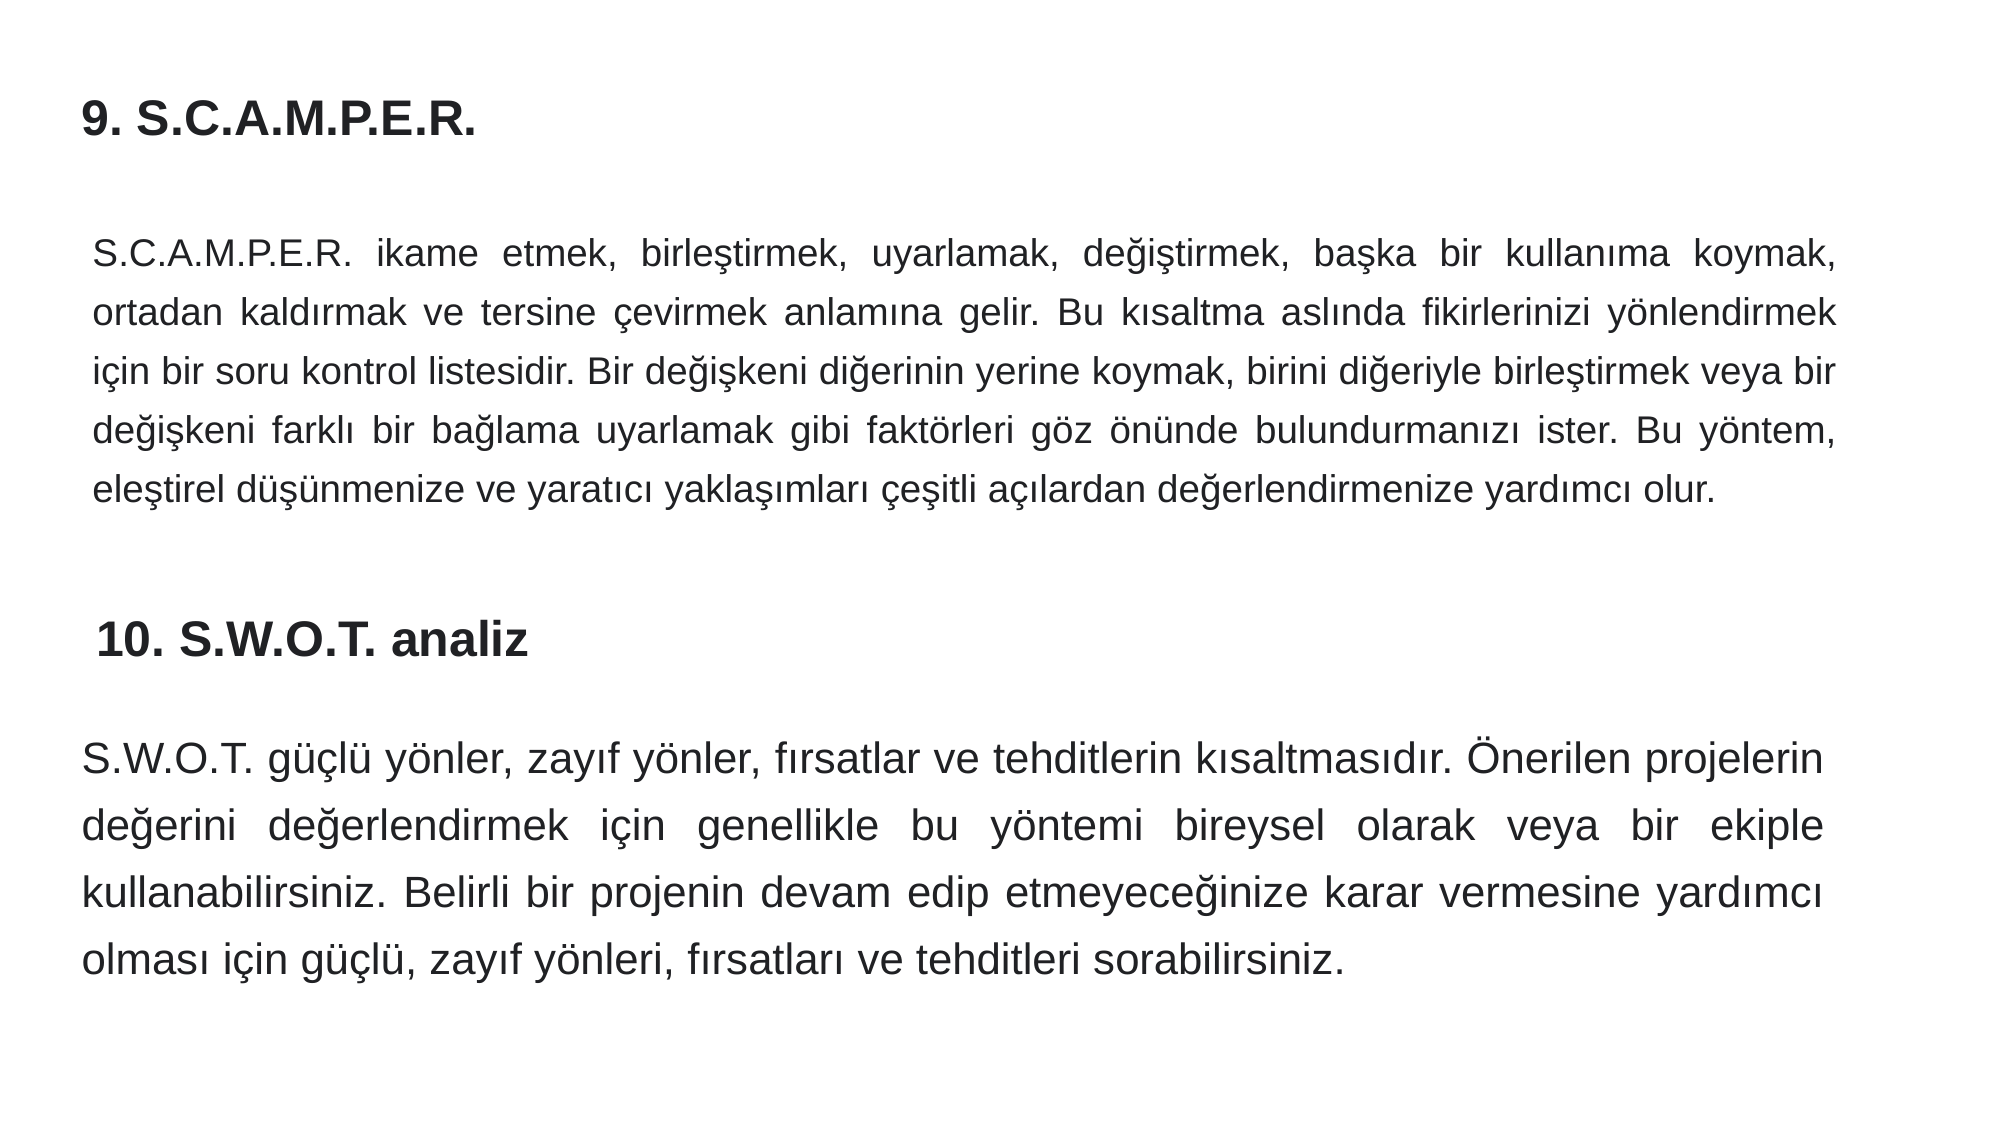

# 9. S.C.A.M.P.E.R.
S.C.A.M.P.E.R. ikame etmek, birleştirmek, uyarlamak, değiştirmek, başka bir kullanıma koymak, ortadan kaldırmak ve tersine çevirmek anlamına gelir. Bu kısaltma aslında fikirlerinizi yönlendirmek için bir soru kontrol listesidir. Bir değişkeni diğerinin yerine koymak, birini diğeriyle birleştirmek veya bir değişkeni farklı bir bağlama uyarlamak gibi faktörleri göz önünde bulundurmanızı ister. Bu yöntem, eleştirel düşünmenize ve yaratıcı yaklaşımları çeşitli açılardan değerlendirmenize yardımcı olur.

10. S.W.O.T. analiz

S.W.O.T. güçlü yönler, zayıf yönler, fırsatlar ve tehditlerin kısaltmasıdır. Önerilen projelerin değerini değerlendirmek için genellikle bu yöntemi bireysel olarak veya bir ekiple kullanabilirsiniz. Belirli bir projenin devam edip etmeyeceğinize karar vermesine yardımcı olması için güçlü, zayıf yönleri, fırsatları ve tehditleri sorabilirsiniz.